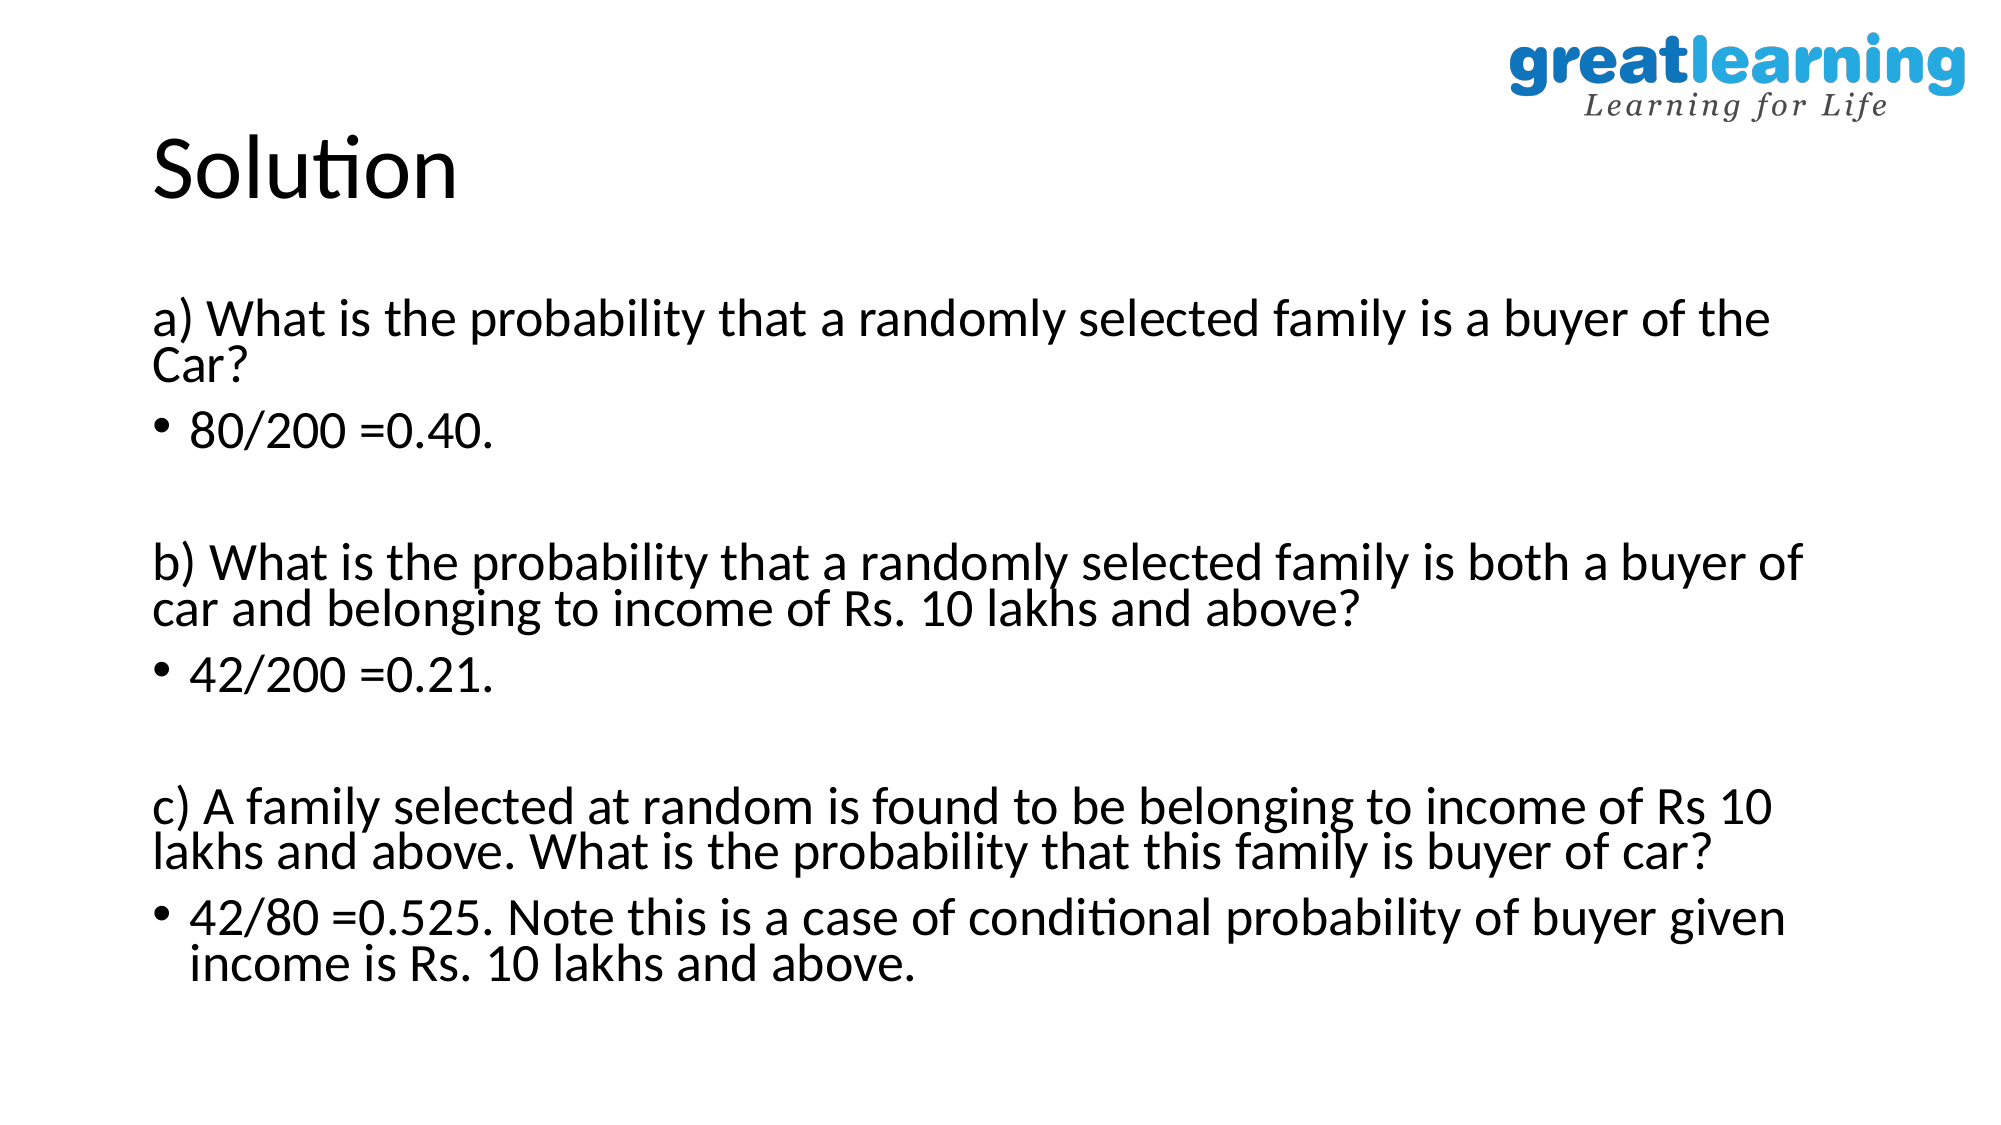

# Solution

a) What is the probability that a randomly selected family is a buyer of the Car?
80/200 =0.40.

b) What is the probability that a randomly selected family is both a buyer of car and belonging to income of Rs. 10 lakhs and above?
42/200 =0.21.

c) A family selected at random is found to be belonging to income of Rs 10 lakhs and above. What is the probability that this family is buyer of car?
42/80 =0.525. Note this is a case of conditional probability of buyer given income is Rs. 10 lakhs and above.